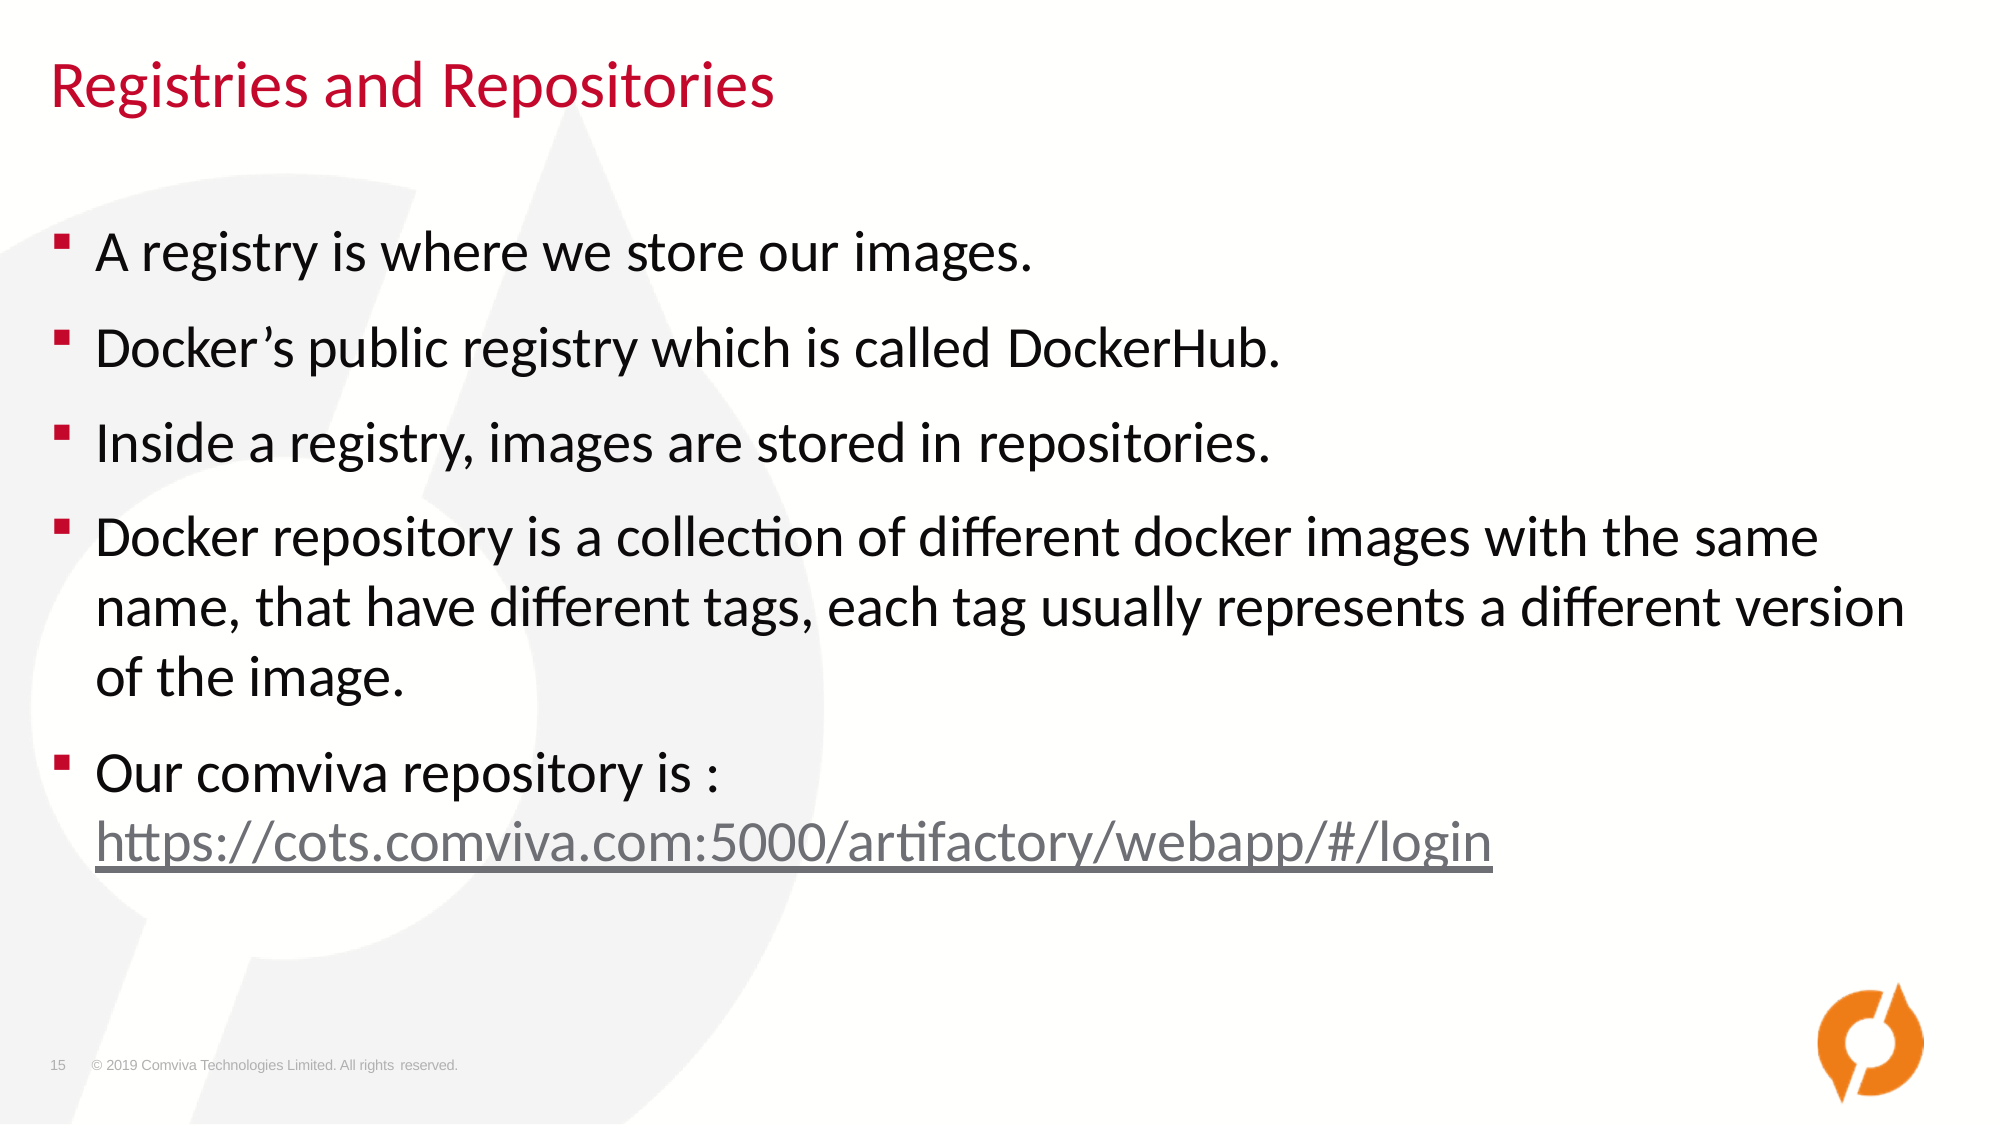

# Registries and Repositories
A registry is where we store our images.
Docker’s public registry which is called DockerHub.
Inside a registry, images are stored in repositories.
Docker repository is a collection of different docker images with the same  name, that have different tags, each tag usually represents a different version  of the image.
Our comviva repository is :  https://cots.comviva.com:5000/artifactory/webapp/#/login
15
© 2019 Comviva Technologies Limited. All rights reserved.